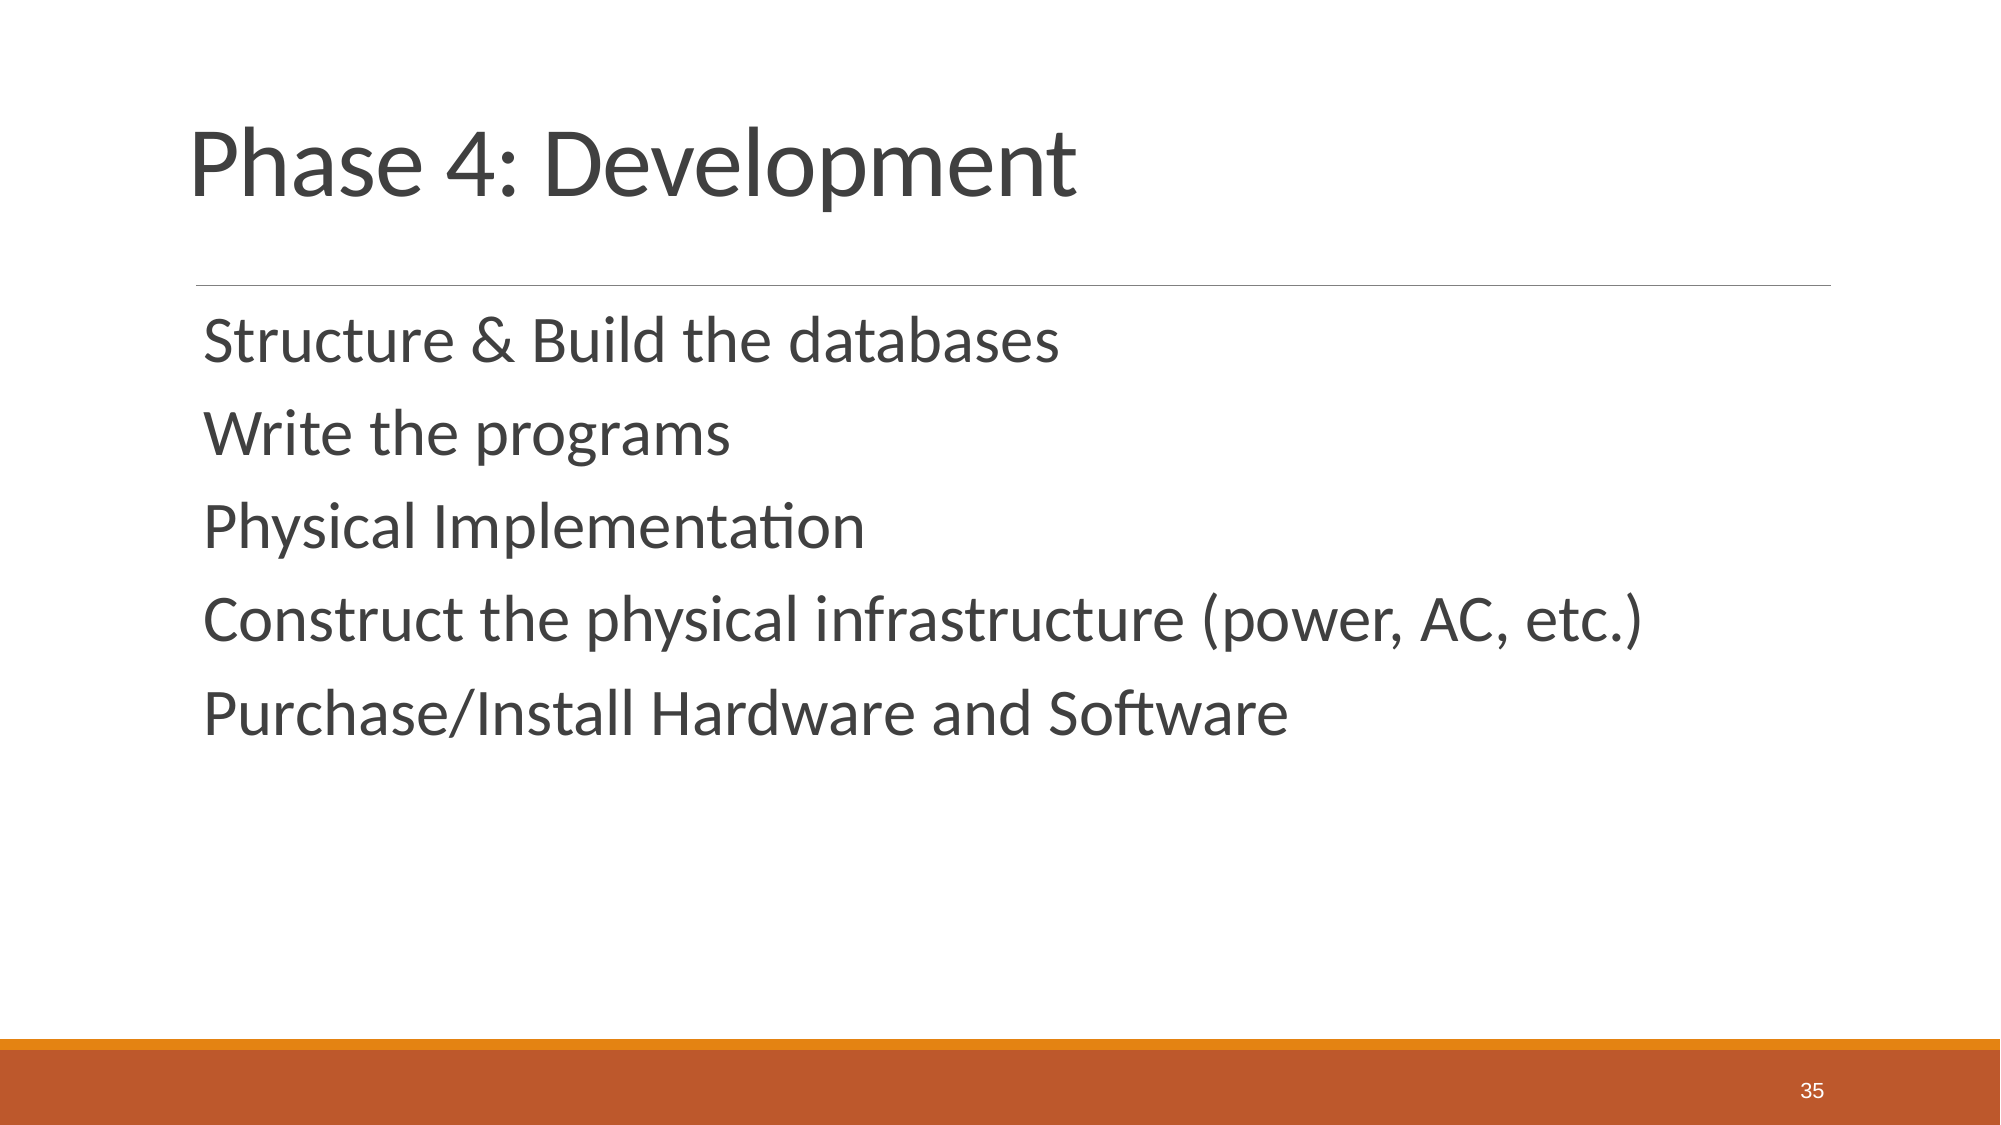

# Phase 4: Development
Structure & Build the databases
Write the programs
Physical Implementation
Construct the physical infrastructure (power, AC, etc.)
Purchase/Install Hardware and Software
35